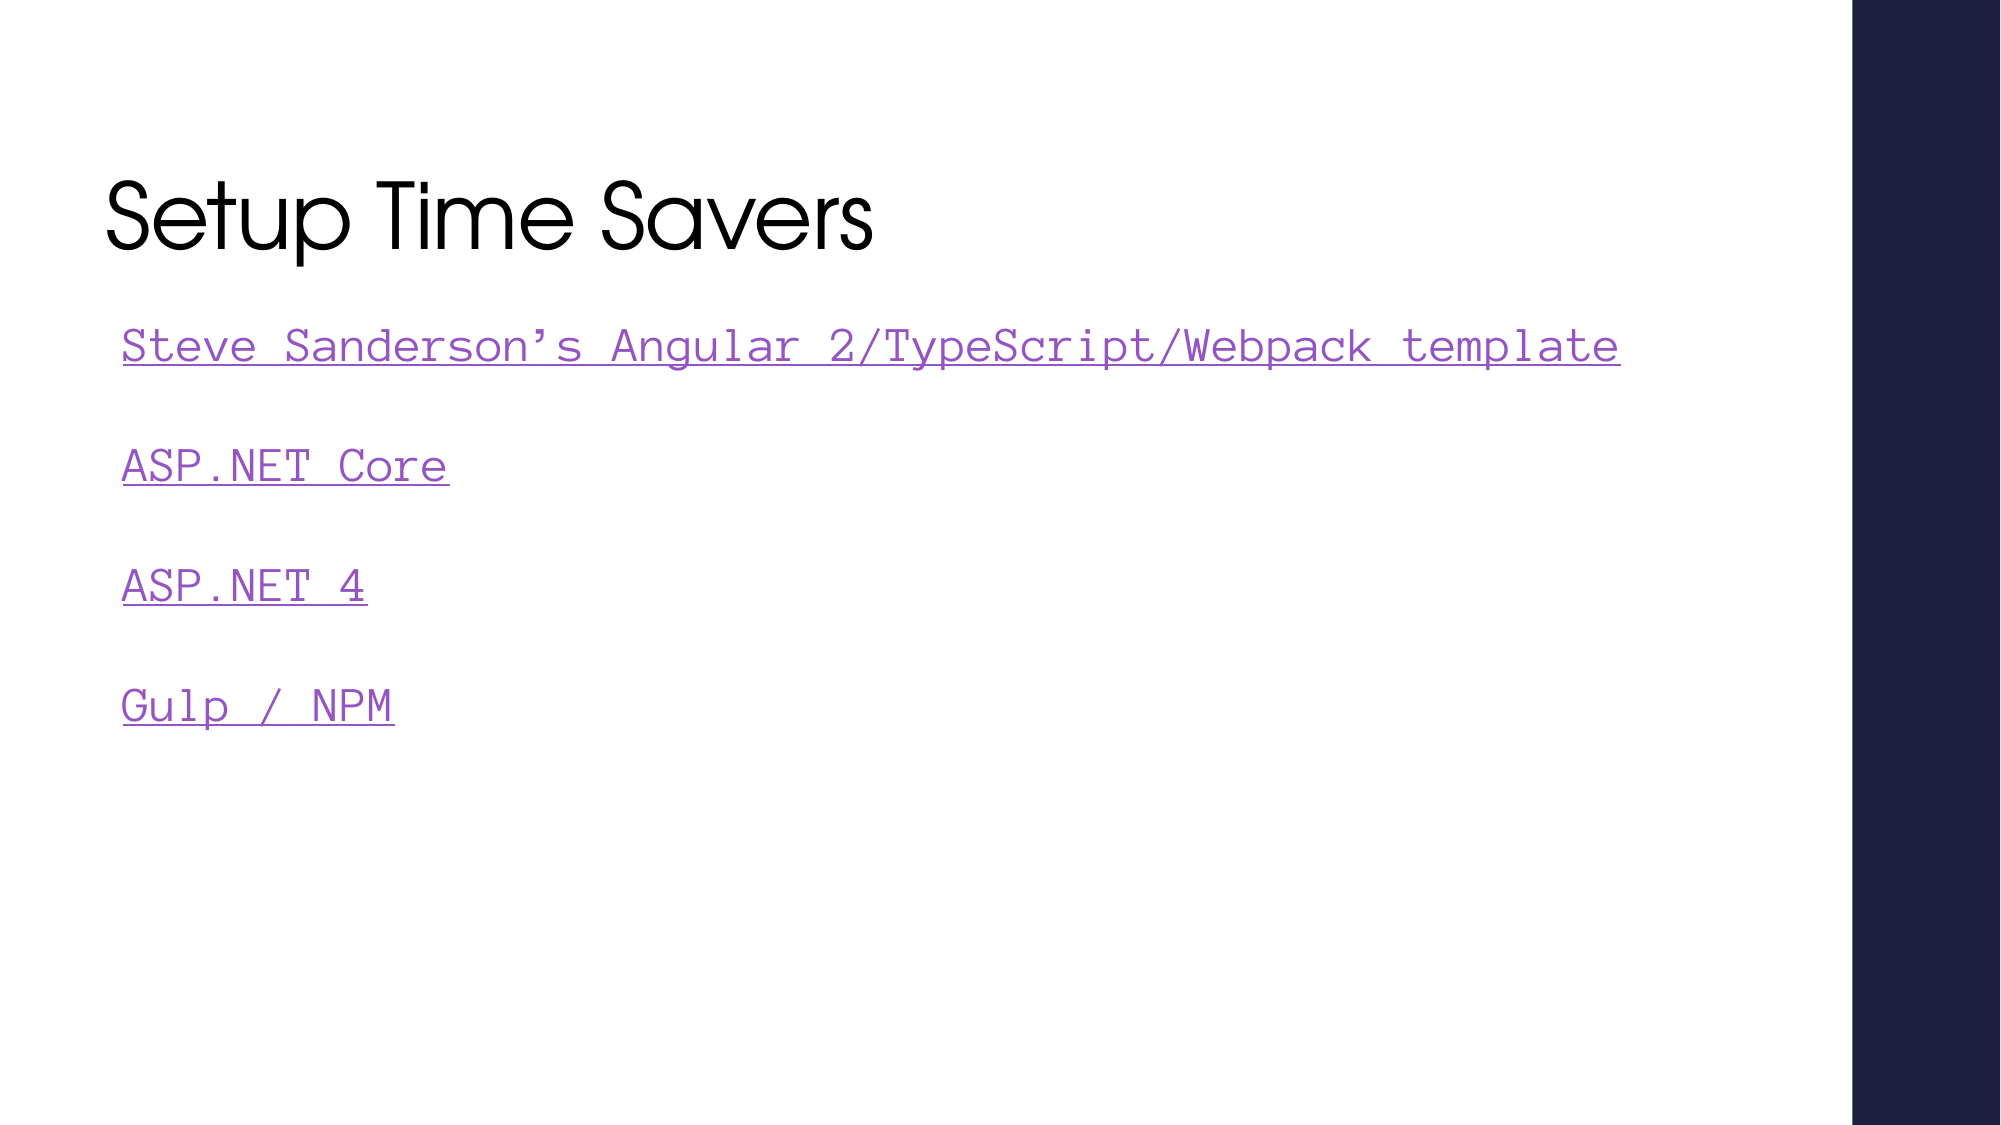

# Setup Time Savers
Steve Sanderson’s Angular 2/TypeScript/Webpack template

ASP.NET Core

ASP.NET 4

Gulp / NPM